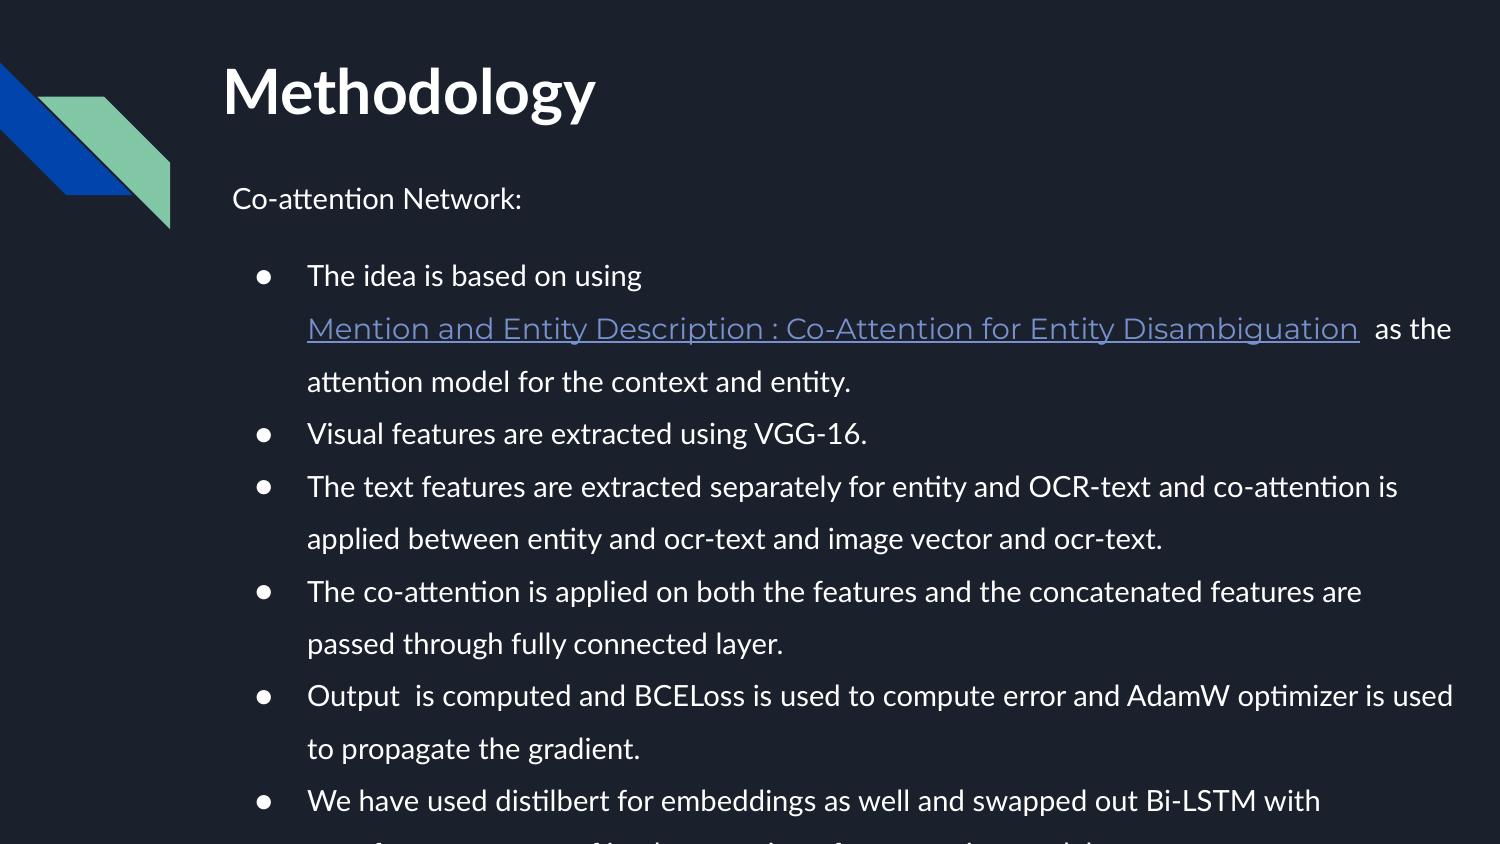

# Methodology
Co-attention Network:
The idea is based on using Mention and Entity Description : Co-Attention for Entity Disambiguation  as the attention model for the context and entity.
Visual features are extracted using VGG-16.
The text features are extracted separately for entity and OCR-text and co-attention is applied between entity and ocr-text and image vector and ocr-text.
The co-attention is applied on both the features and the concatenated features are passed through fully connected layer.
Output  is computed and BCELoss is used to compute error and AdamW optimizer is used to propagate the gradient.
We have used distilbert for embeddings as well and swapped out Bi-LSTM with transformers as part of implementation of co-attention model.